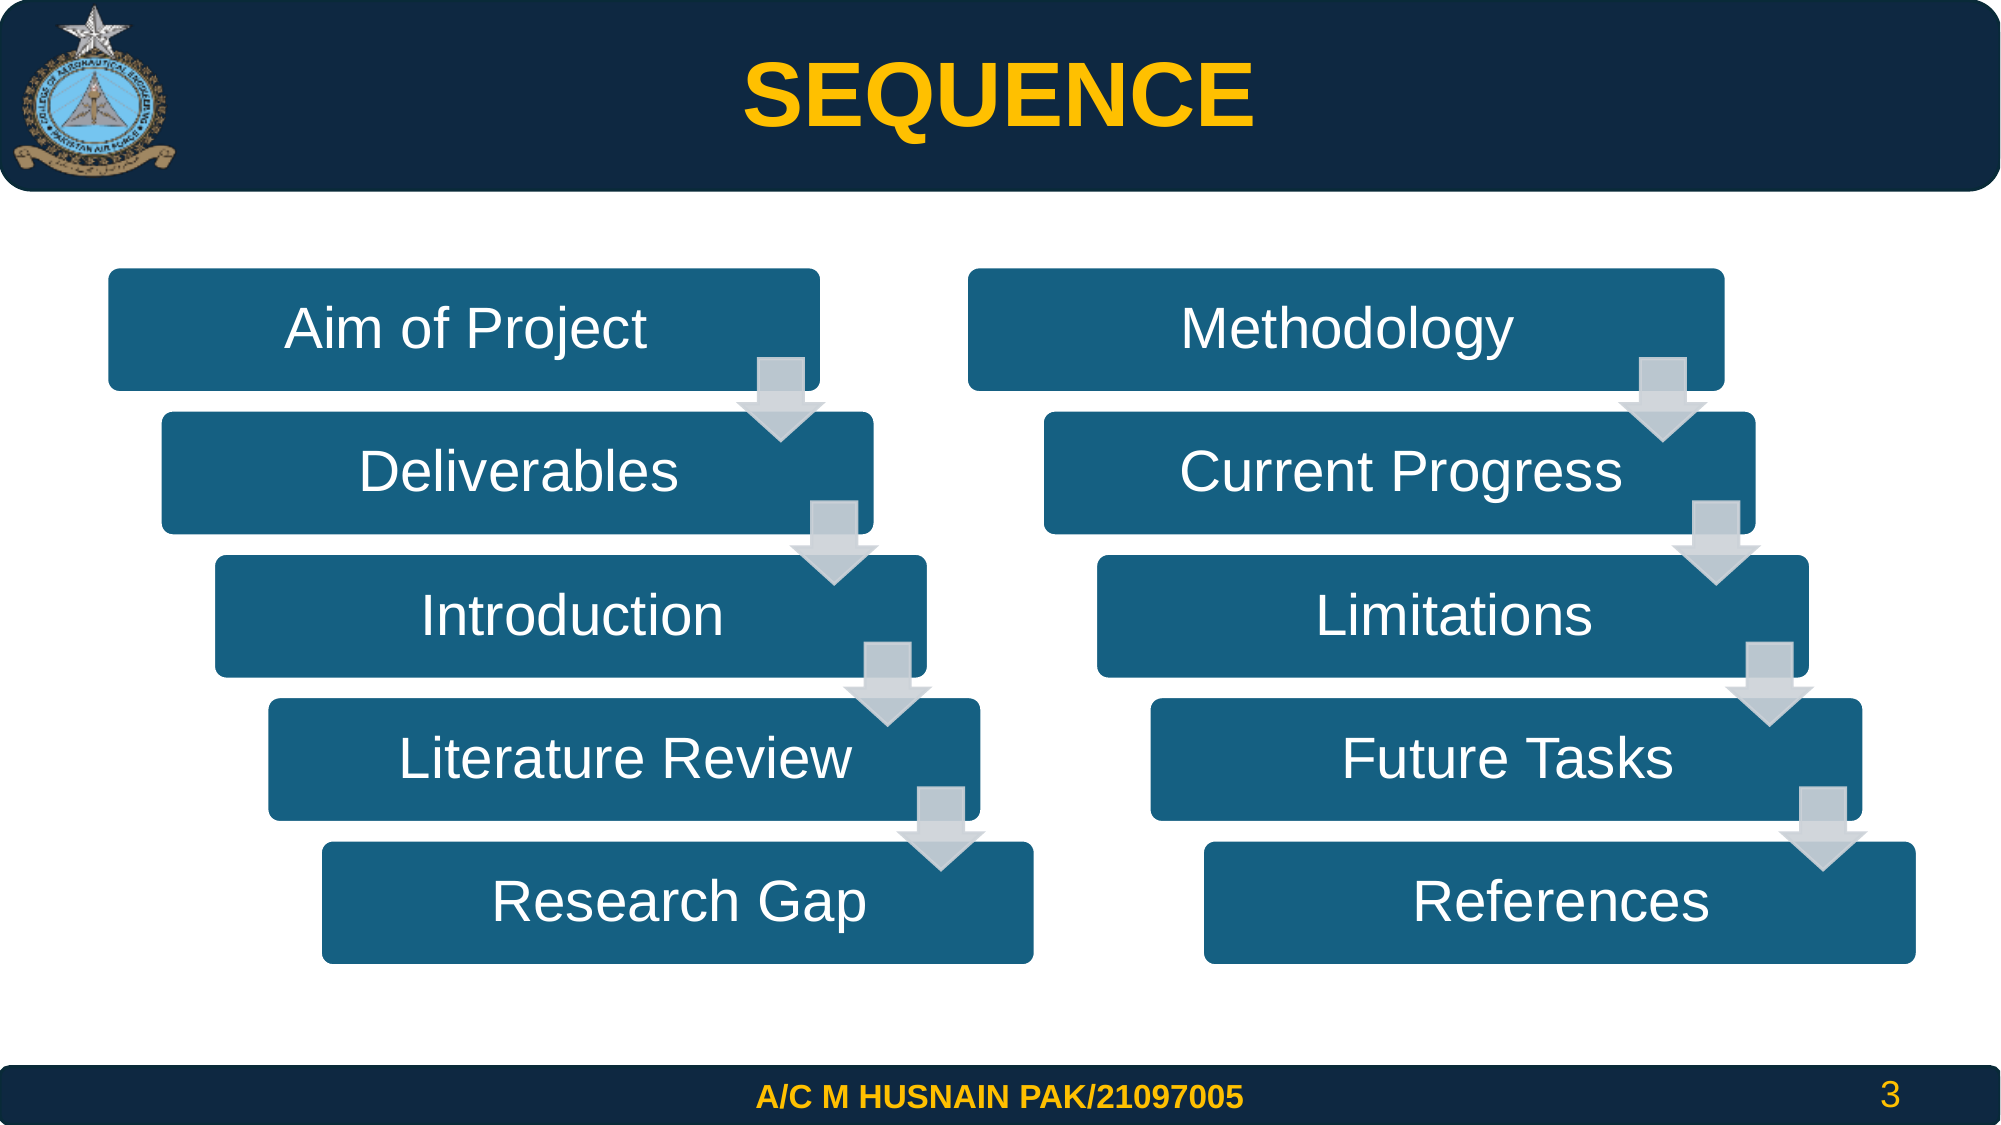

SEQUENCE
Aim of Project
Deliverables
Introduction
Literature Review
Research Gap

Methodology
Current Progress
Limitations
Future Tasks
References